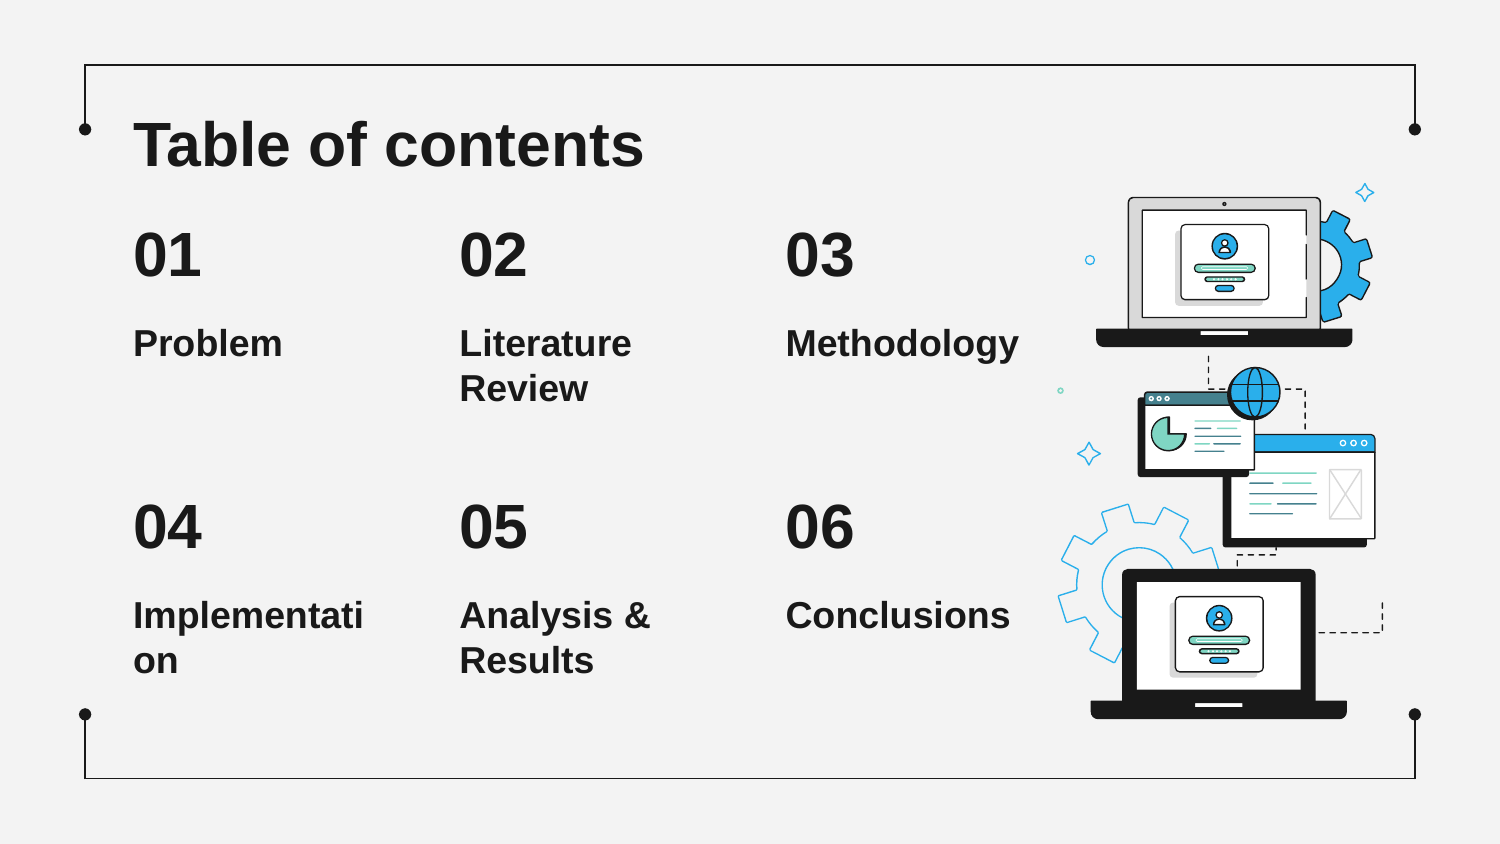

Table of contents

# 01
02
03
Problem
Literature Review
Methodology
04
05
06
Implementation
Analysis & Results
Conclusions